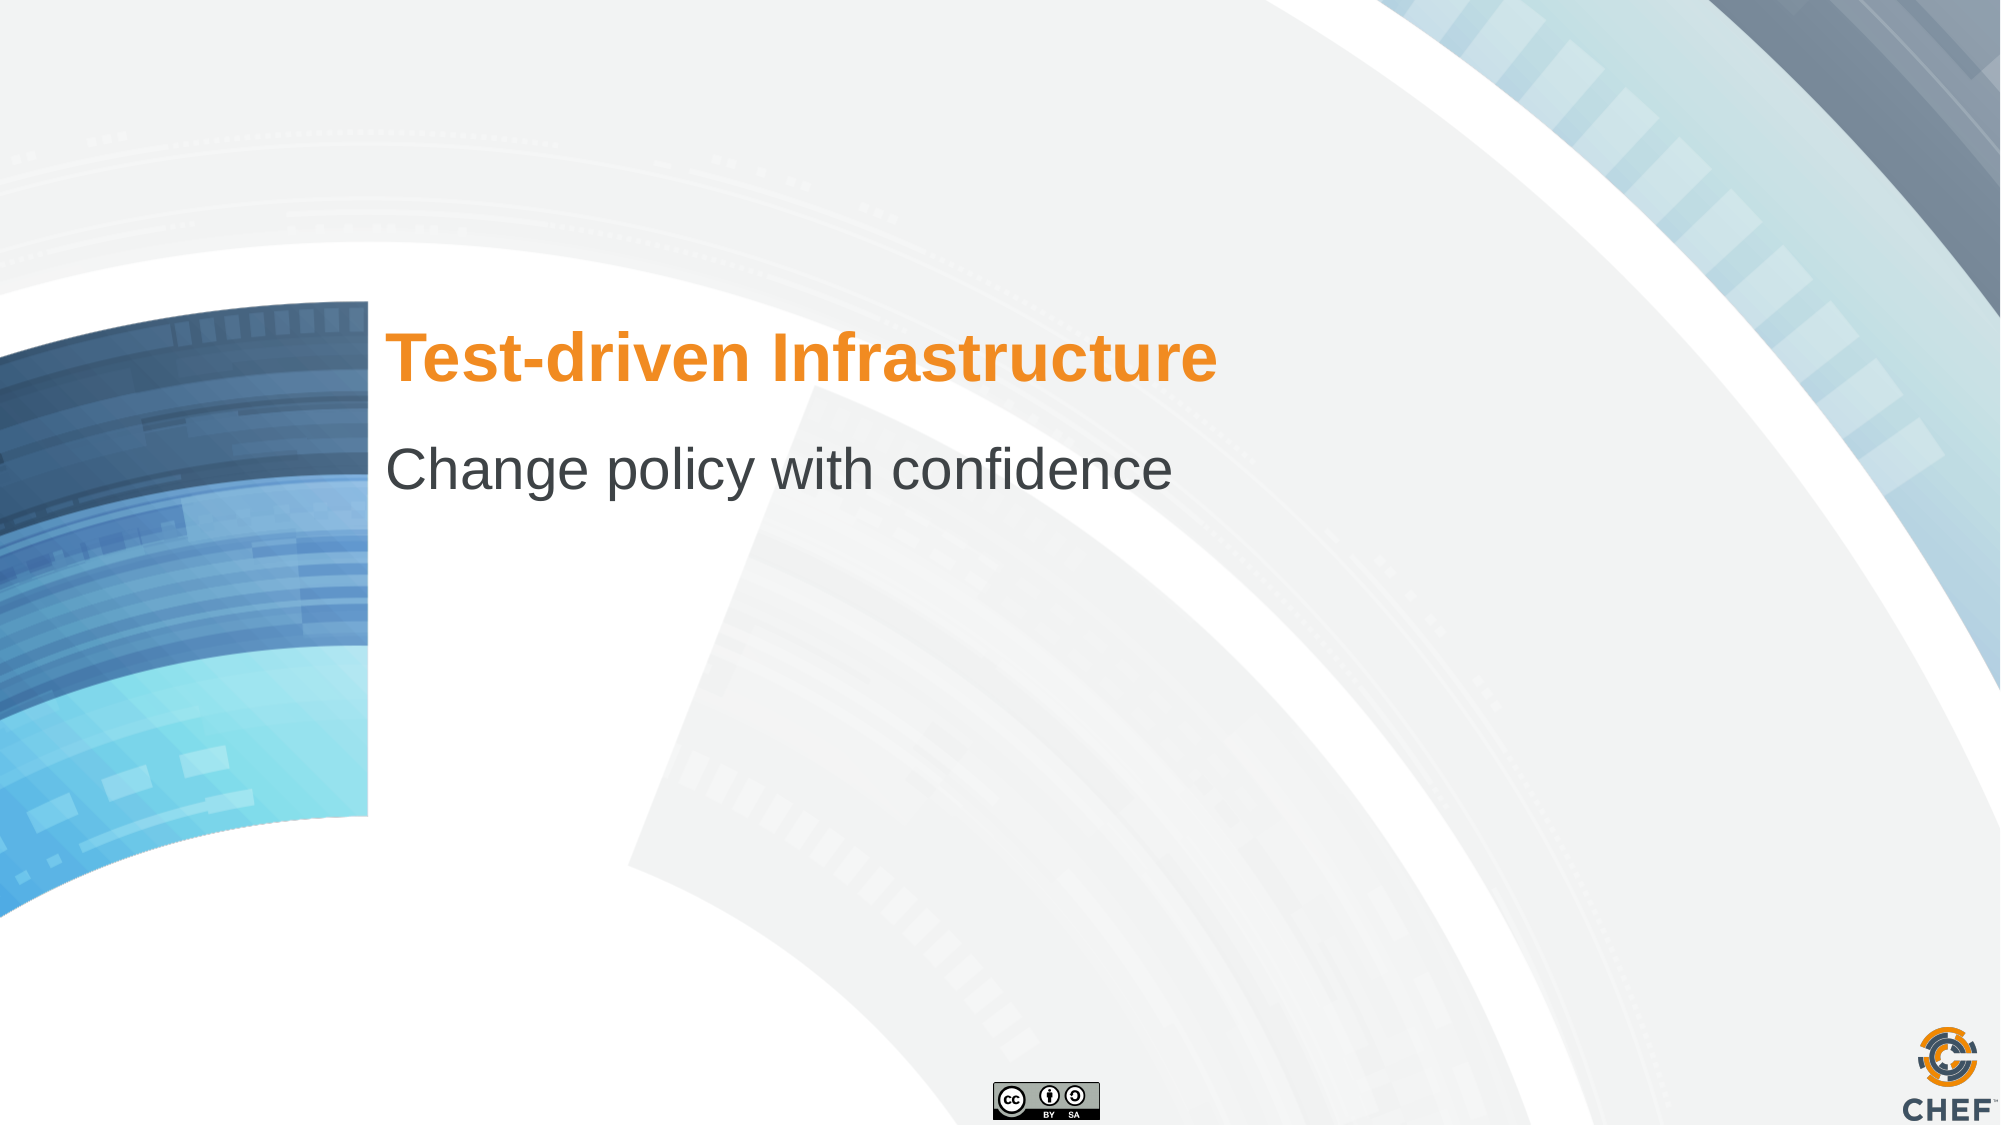

# Test-driven Infrastructure
Change policy with confidence